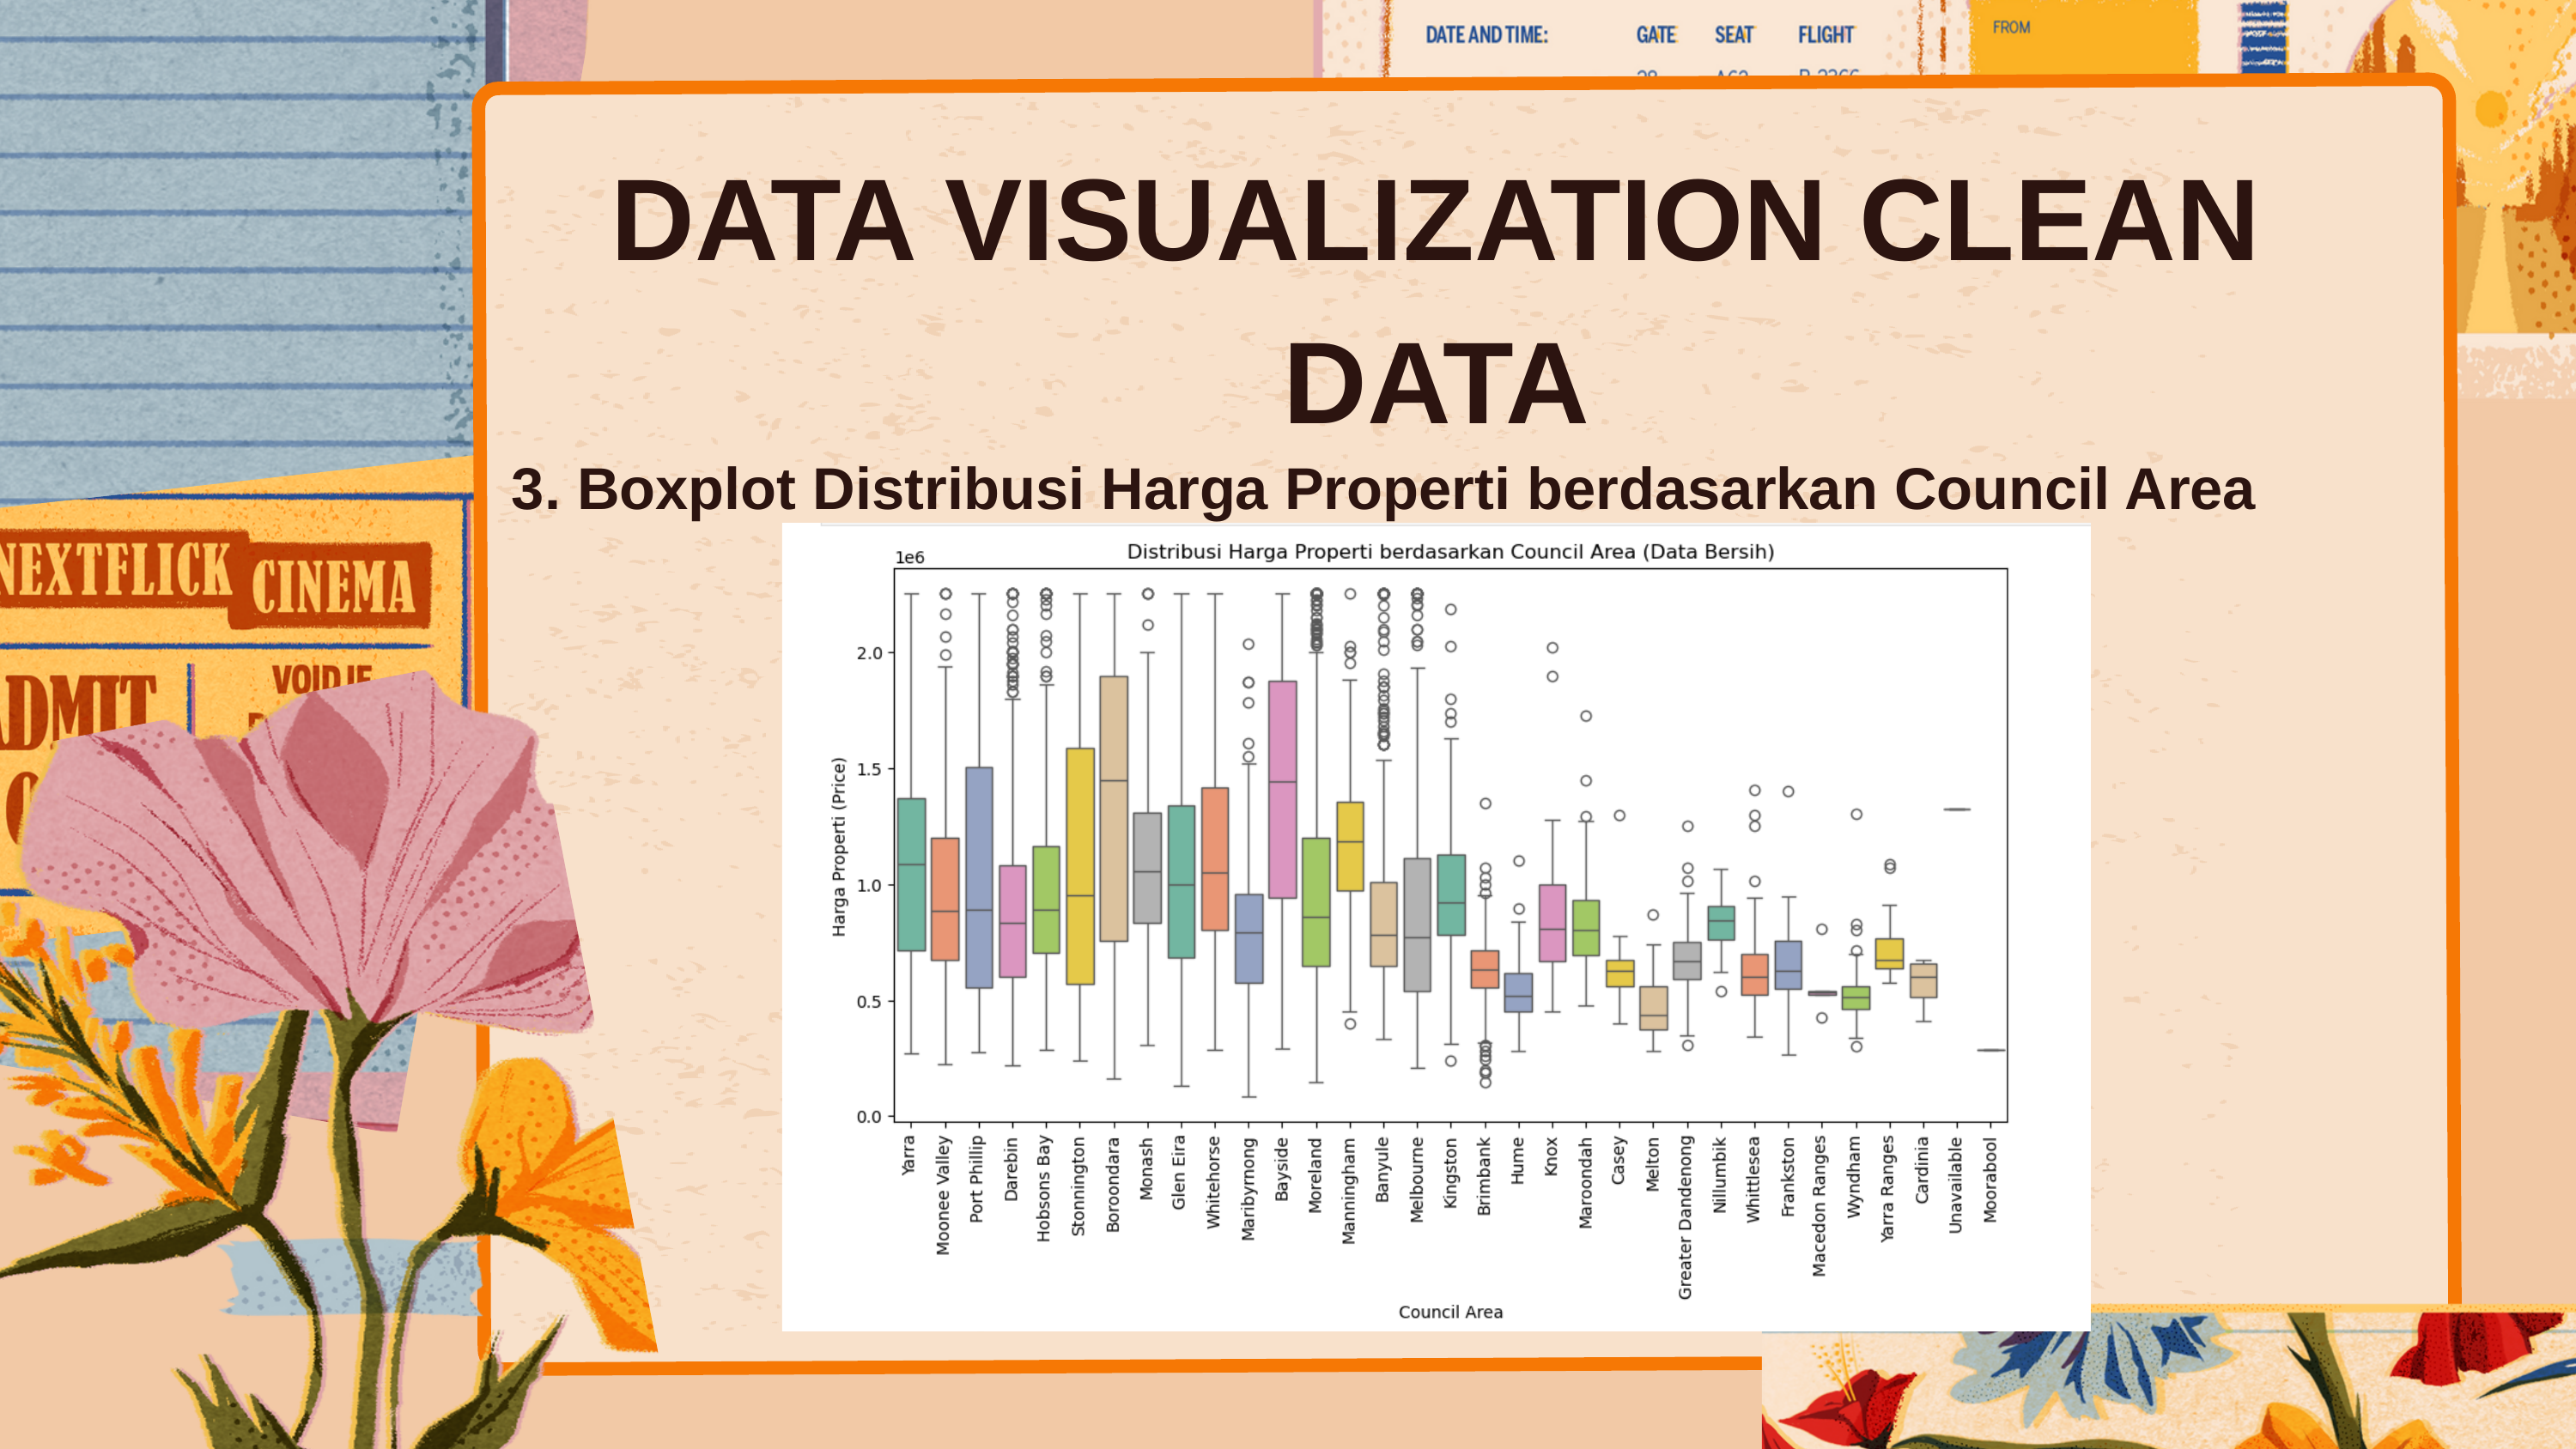

DATA VISUALIZATION CLEAN DATA
3. Boxplot Distribusi Harga Properti berdasarkan Council Area